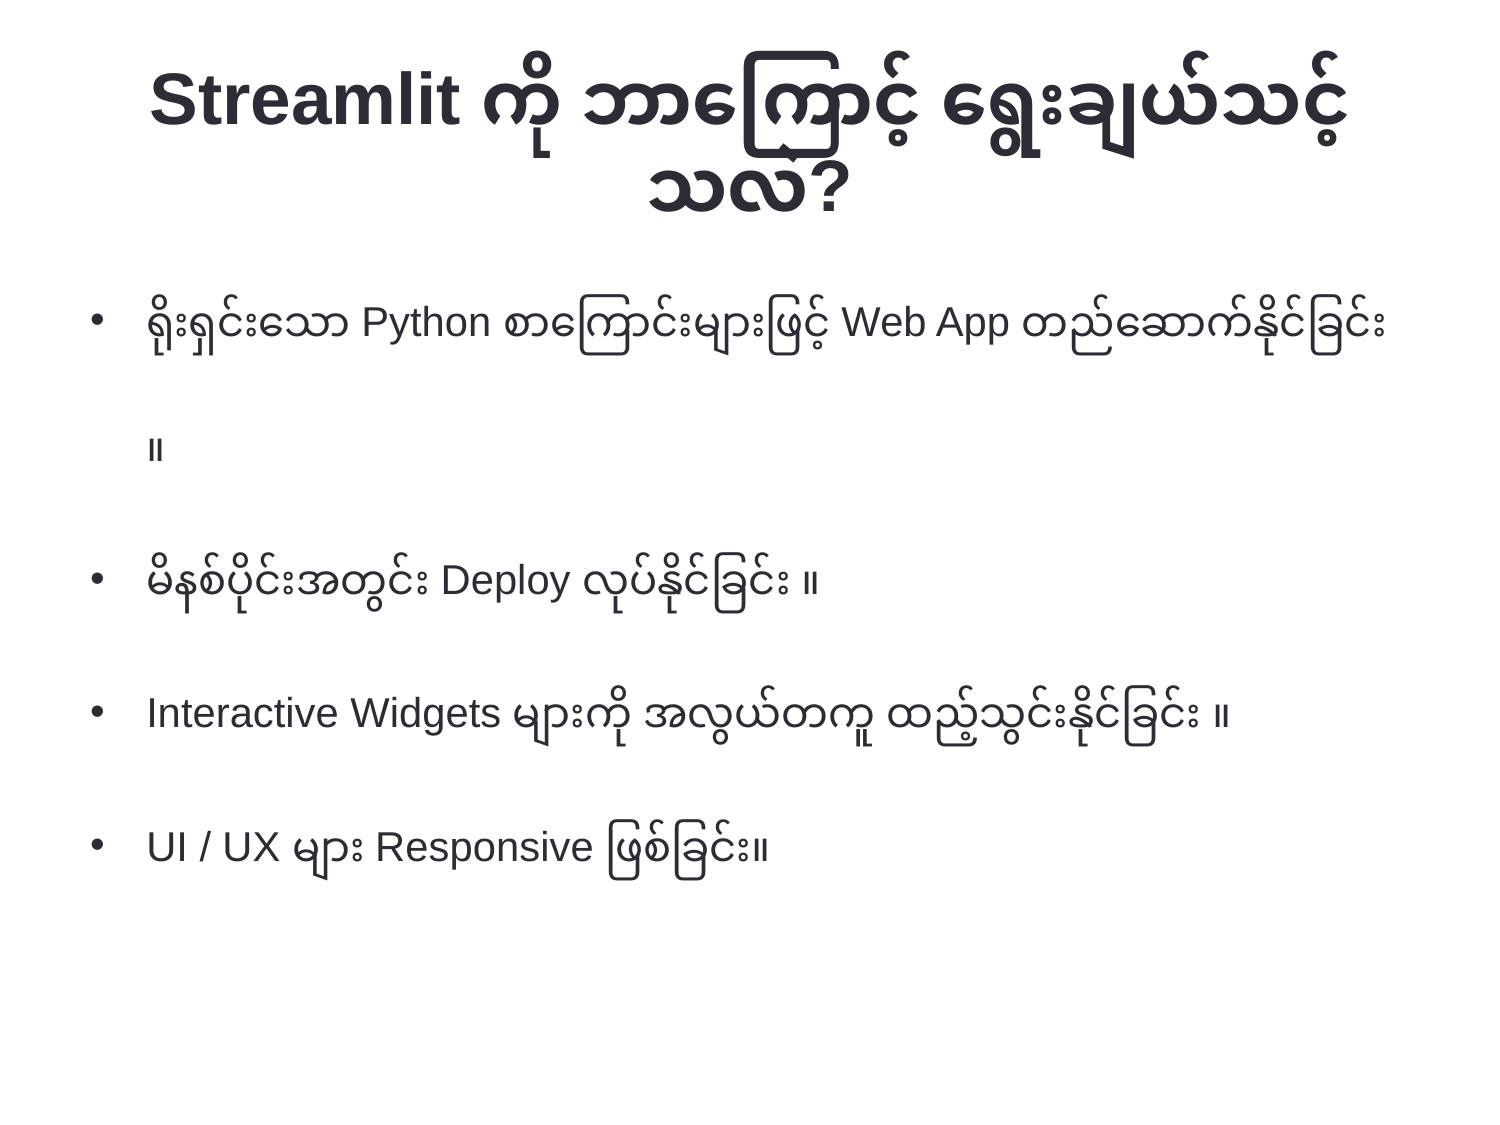

# Streamlit ကို ဘာကြောင့် ရွေးချယ်သင့်သလဲ?
ရိုးရှင်းသော Python စာကြောင်းများဖြင့် Web App တည်ဆောက်နိုင်ခြင်း ။
မိနစ်ပိုင်းအတွင်း Deploy လုပ်နိုင်ခြင်း ။
Interactive Widgets များကို အလွယ်တကူ ထည့်သွင်းနိုင်ခြင်း ။
UI / UX များ Responsive ဖြစ်ခြင်း။